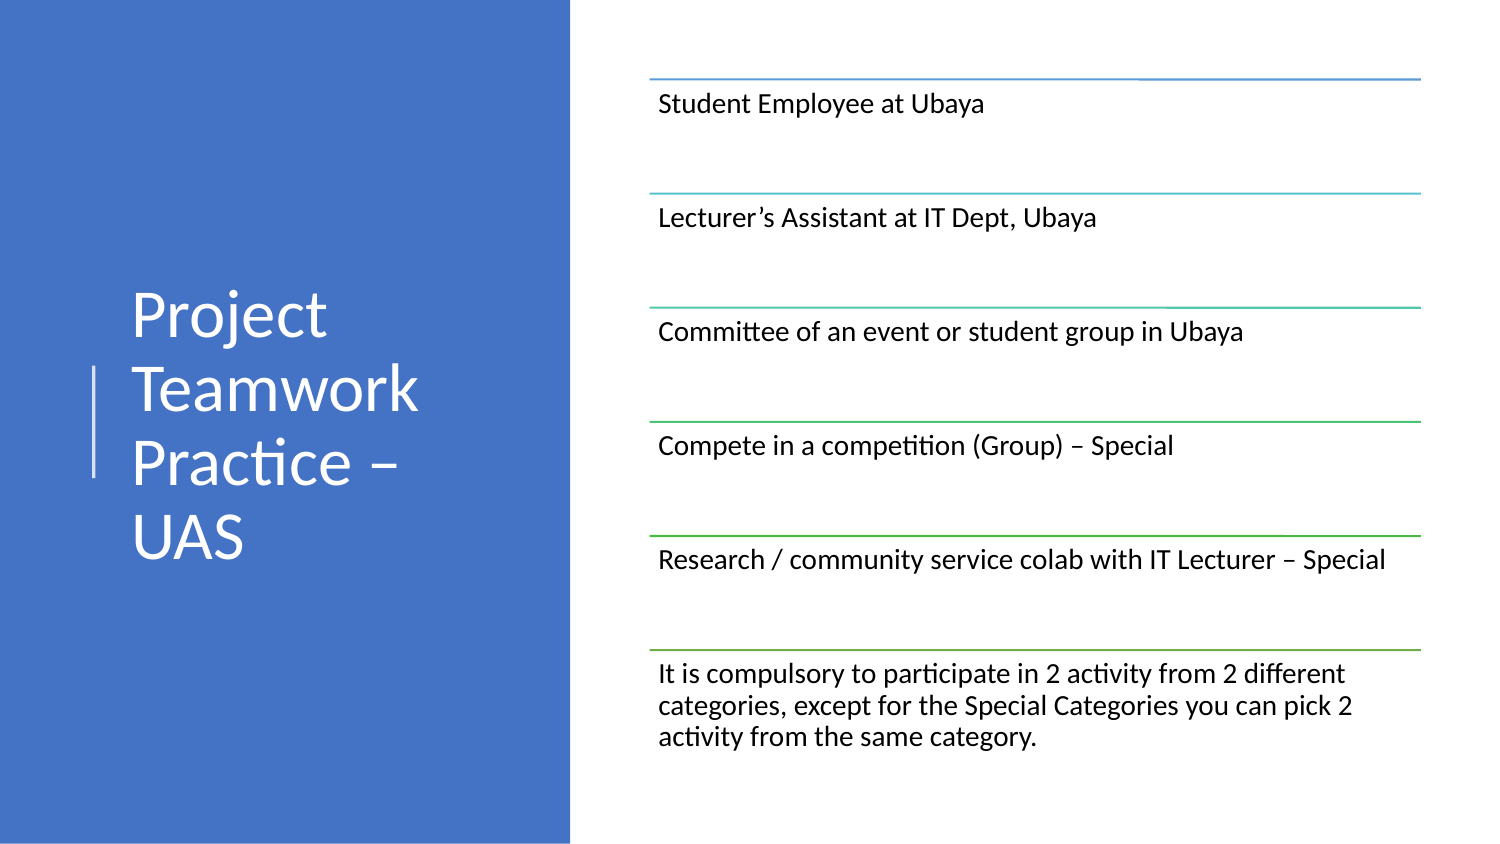

Student Employee at Ubaya
Lecturer’s Assistant at IT Dept, Ubaya
Committee of an event or student group in Ubaya
Compete in a competition (Group) – Special
Research / community service colab with IT Lecturer – Special
It is compulsory to participate in 2 activity from 2 different categories, except for the Special Categories you can pick 2 activity from the same category.
# Project Teamwork Practice –  UAS